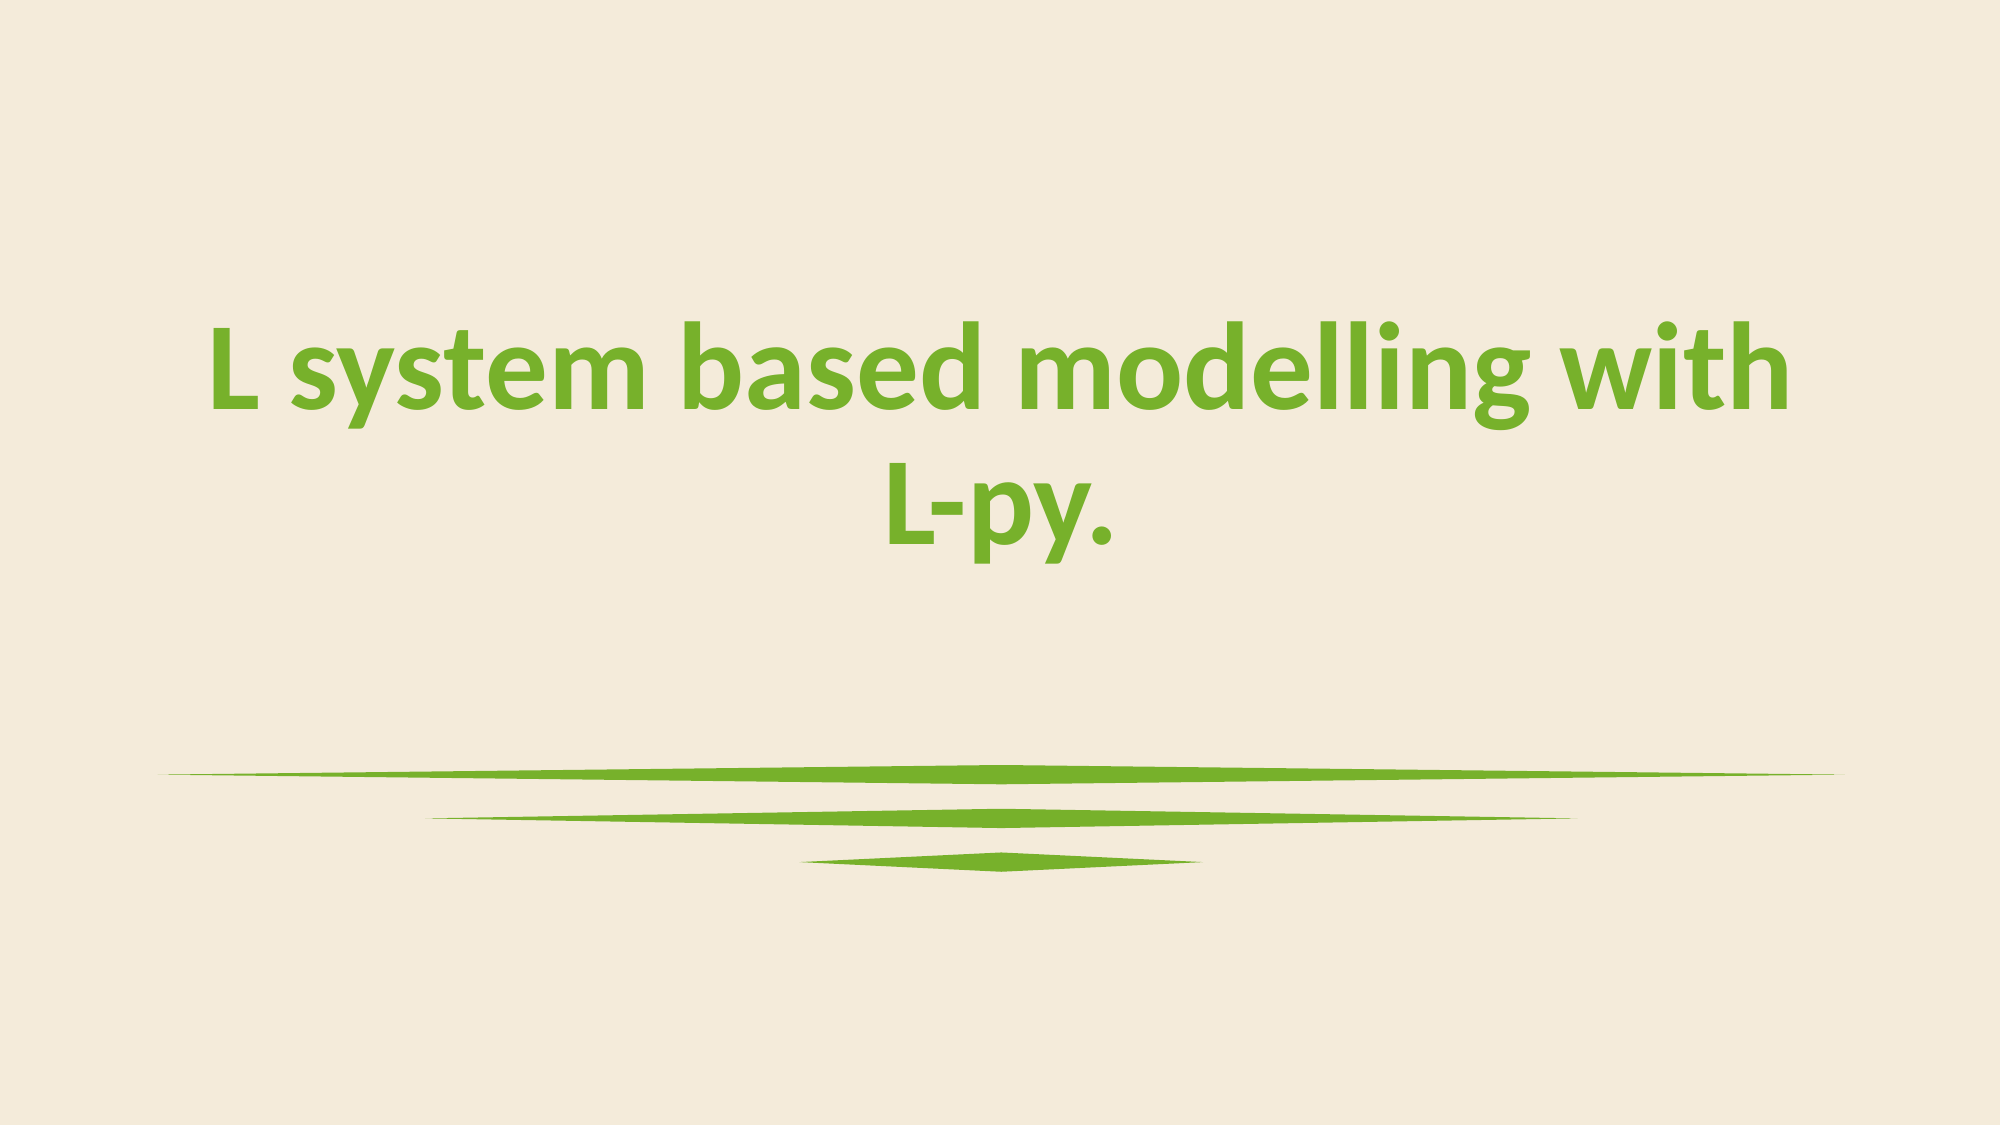

# L system based modelling with L-py.